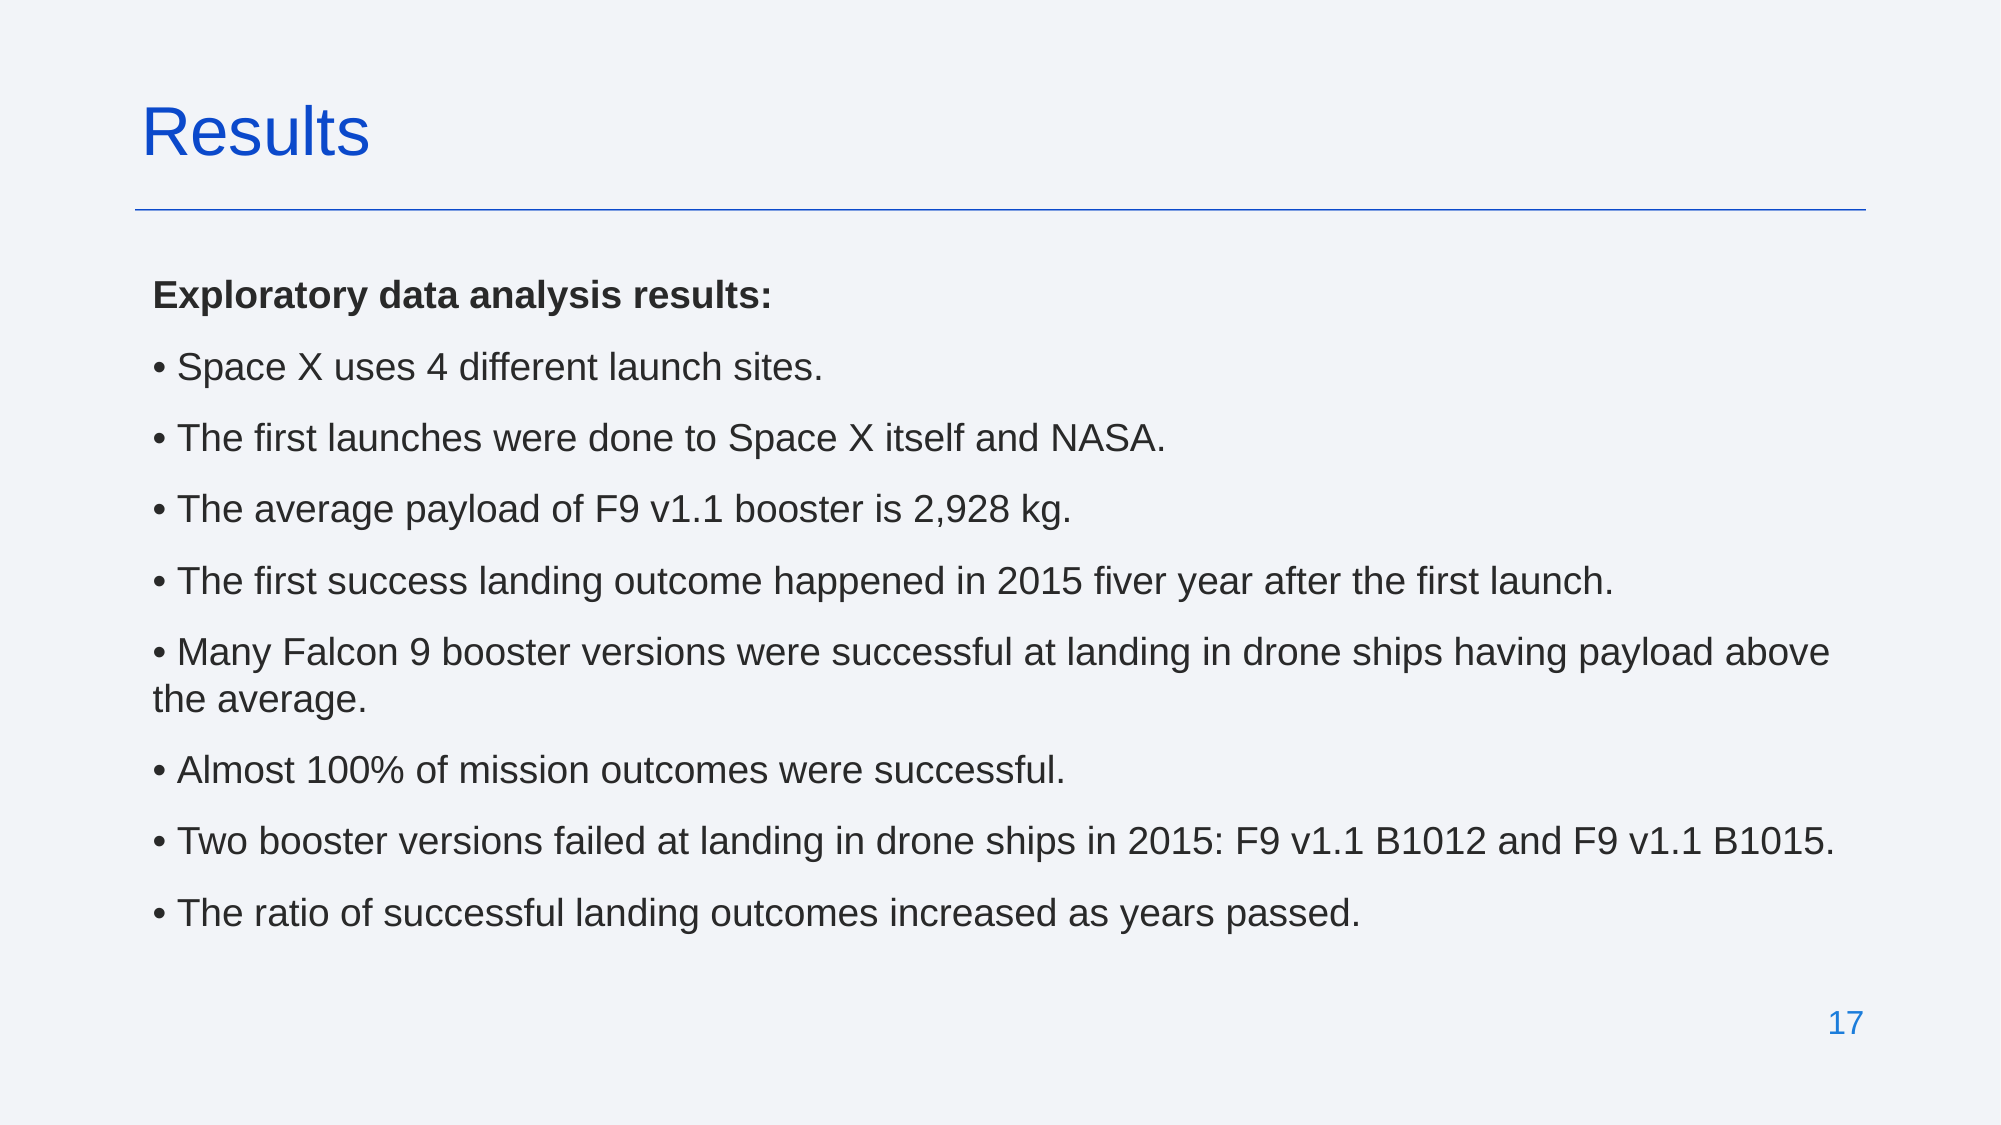

Results
Exploratory data analysis results:
• Space X uses 4 different launch sites.
• The first launches were done to Space X itself and NASA.
• The average payload of F9 v1.1 booster is 2,928 kg.
• The first success landing outcome happened in 2015 fiver year after the first launch.
• Many Falcon 9 booster versions were successful at landing in drone ships having payload above the average.
• Almost 100% of mission outcomes were successful.
• Two booster versions failed at landing in drone ships in 2015: F9 v1.1 B1012 and F9 v1.1 B1015.
• The ratio of successful landing outcomes increased as years passed.

17